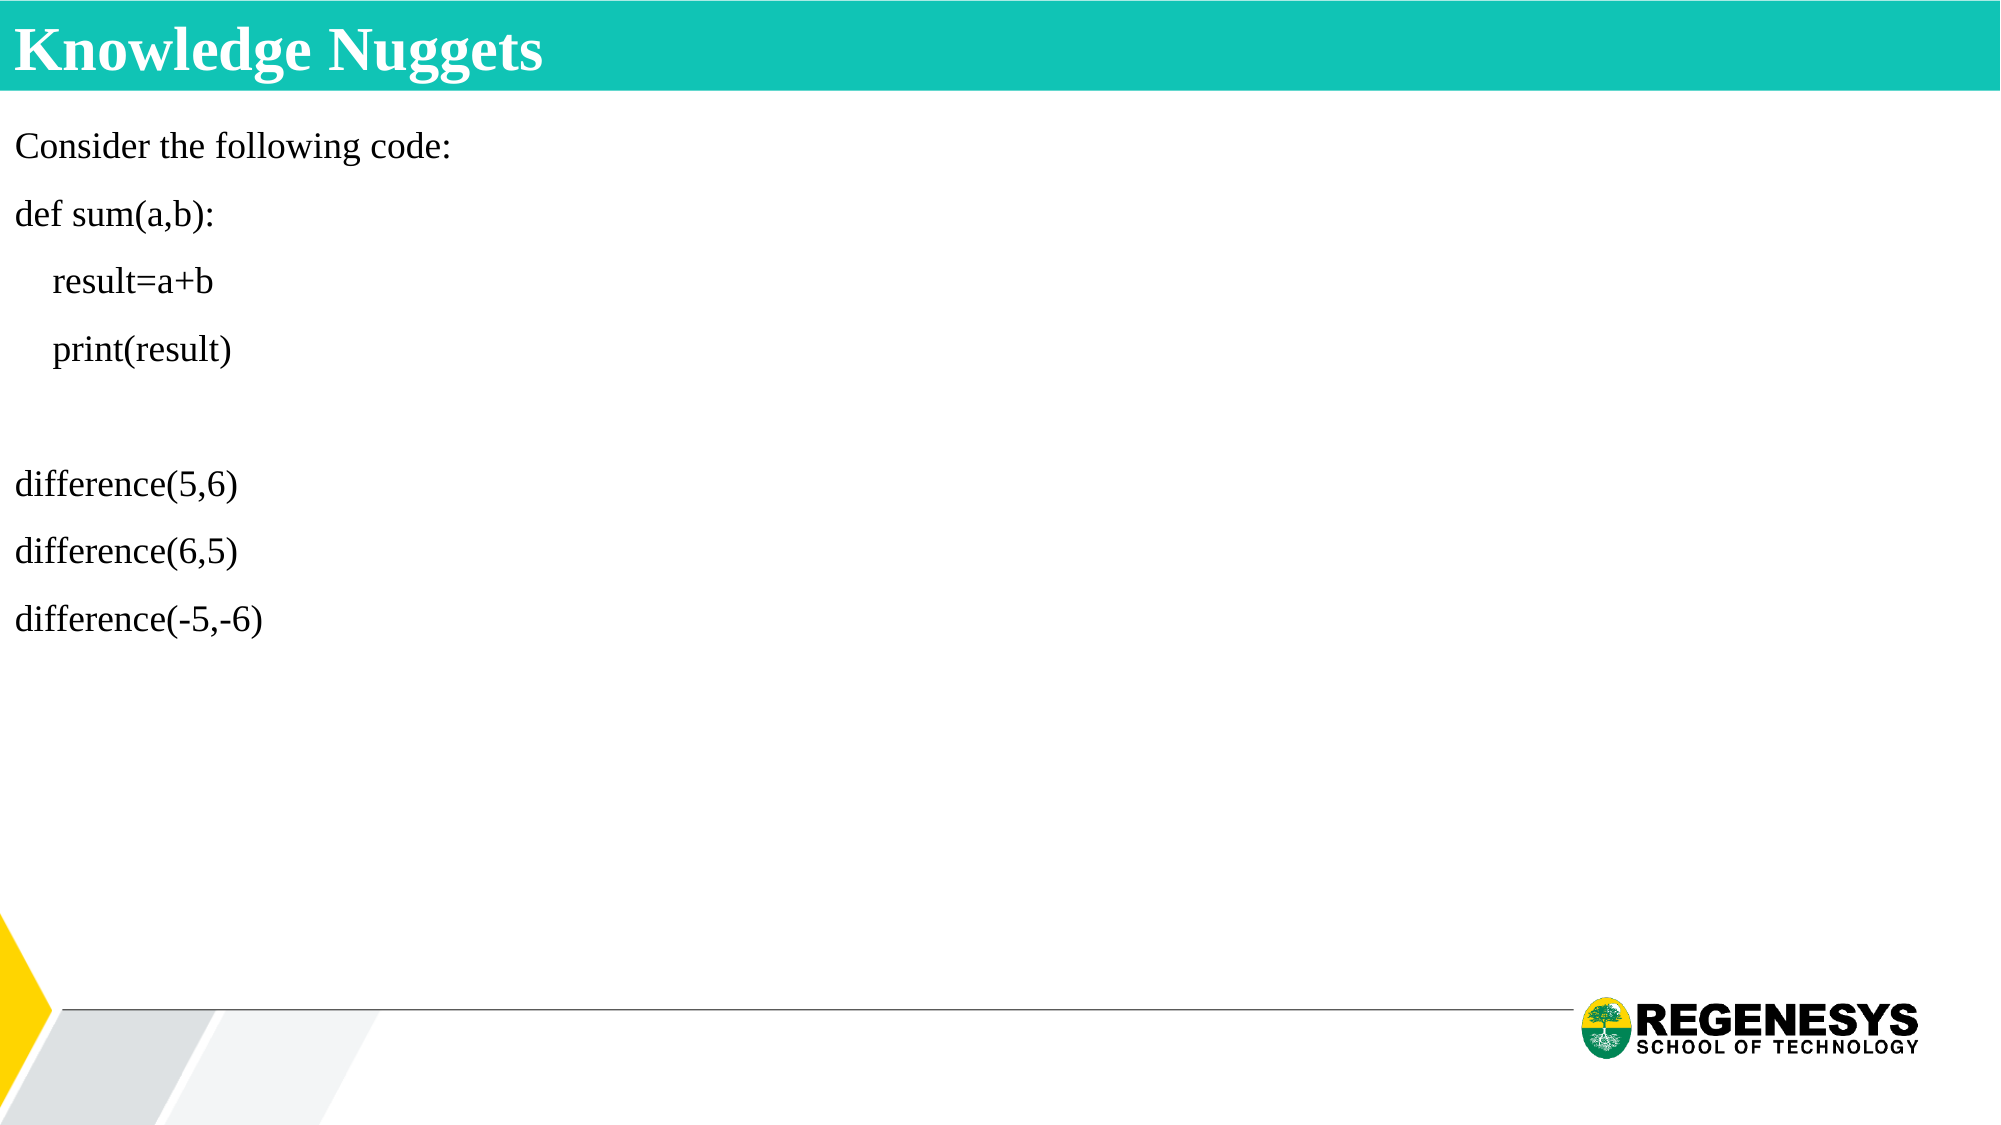

Knowledge Nuggets
Consider the following code:
def sum(a,b):
    result=a+b
    print(result)

difference(5,6)
difference(6,5)
difference(-5,-6)